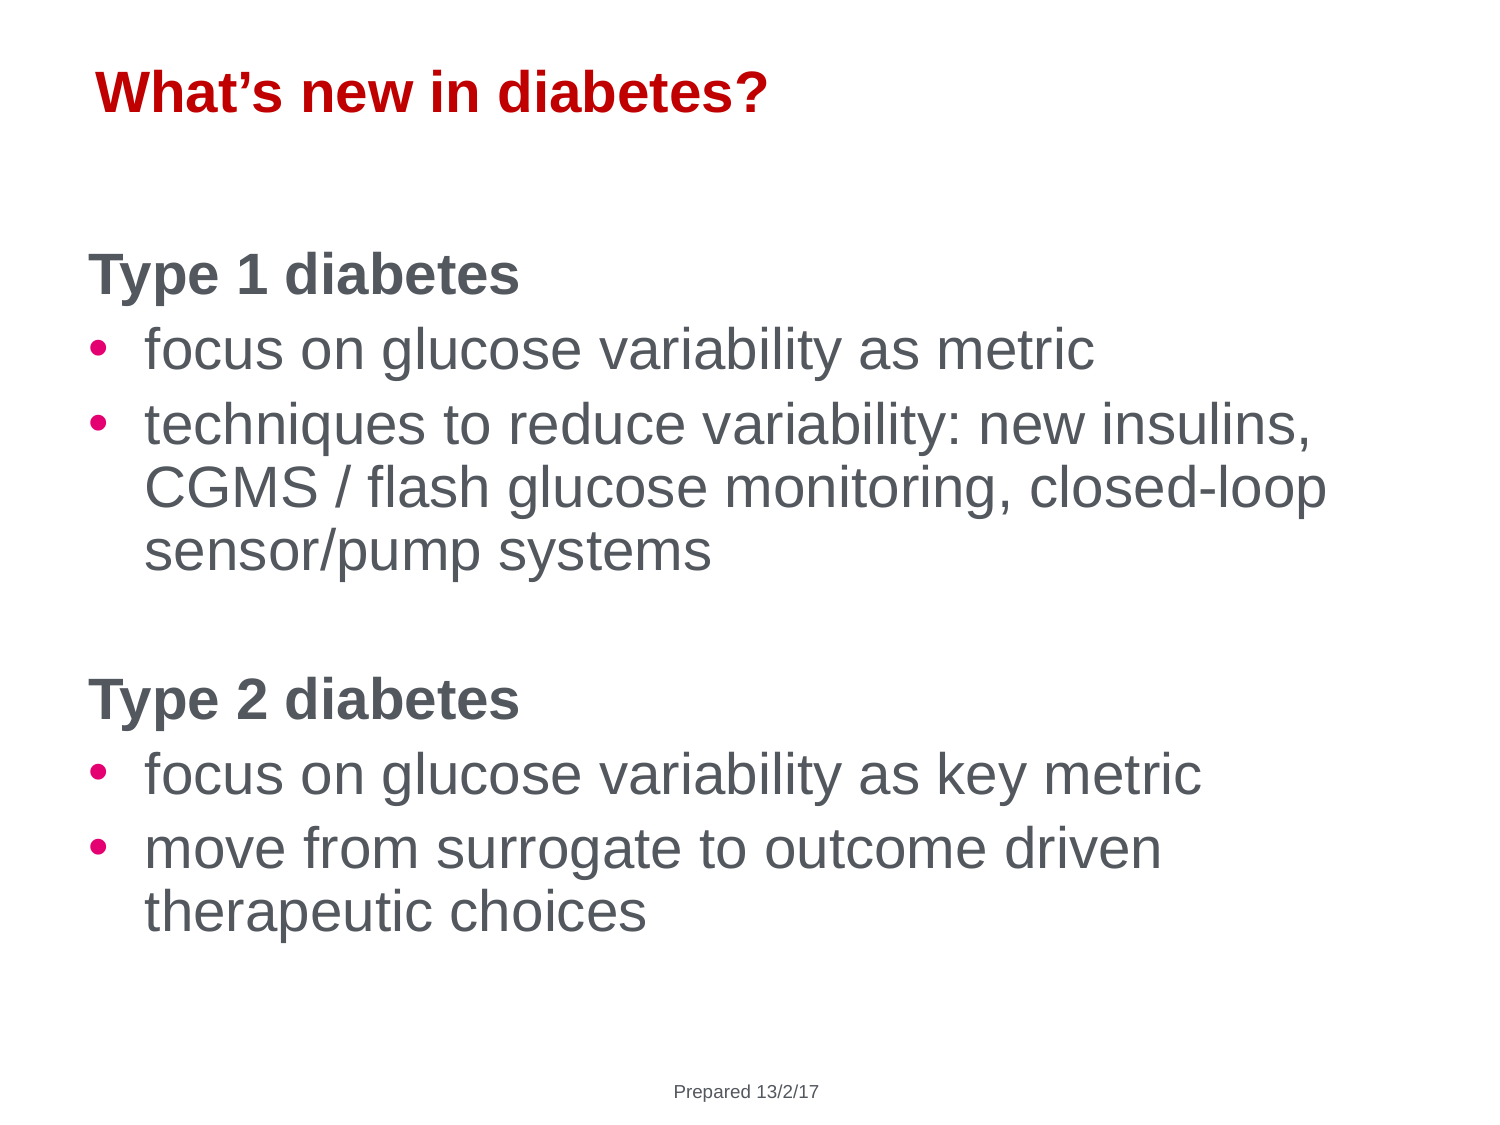

What’s new in diabetes?
Type 1 diabetes
focus on glucose variability as metric
techniques to reduce variability: new insulins, CGMS / flash glucose monitoring, closed-loop sensor/pump systems

Type 2 diabetes
focus on glucose variability as key metric
move from surrogate to outcome driven therapeutic choices